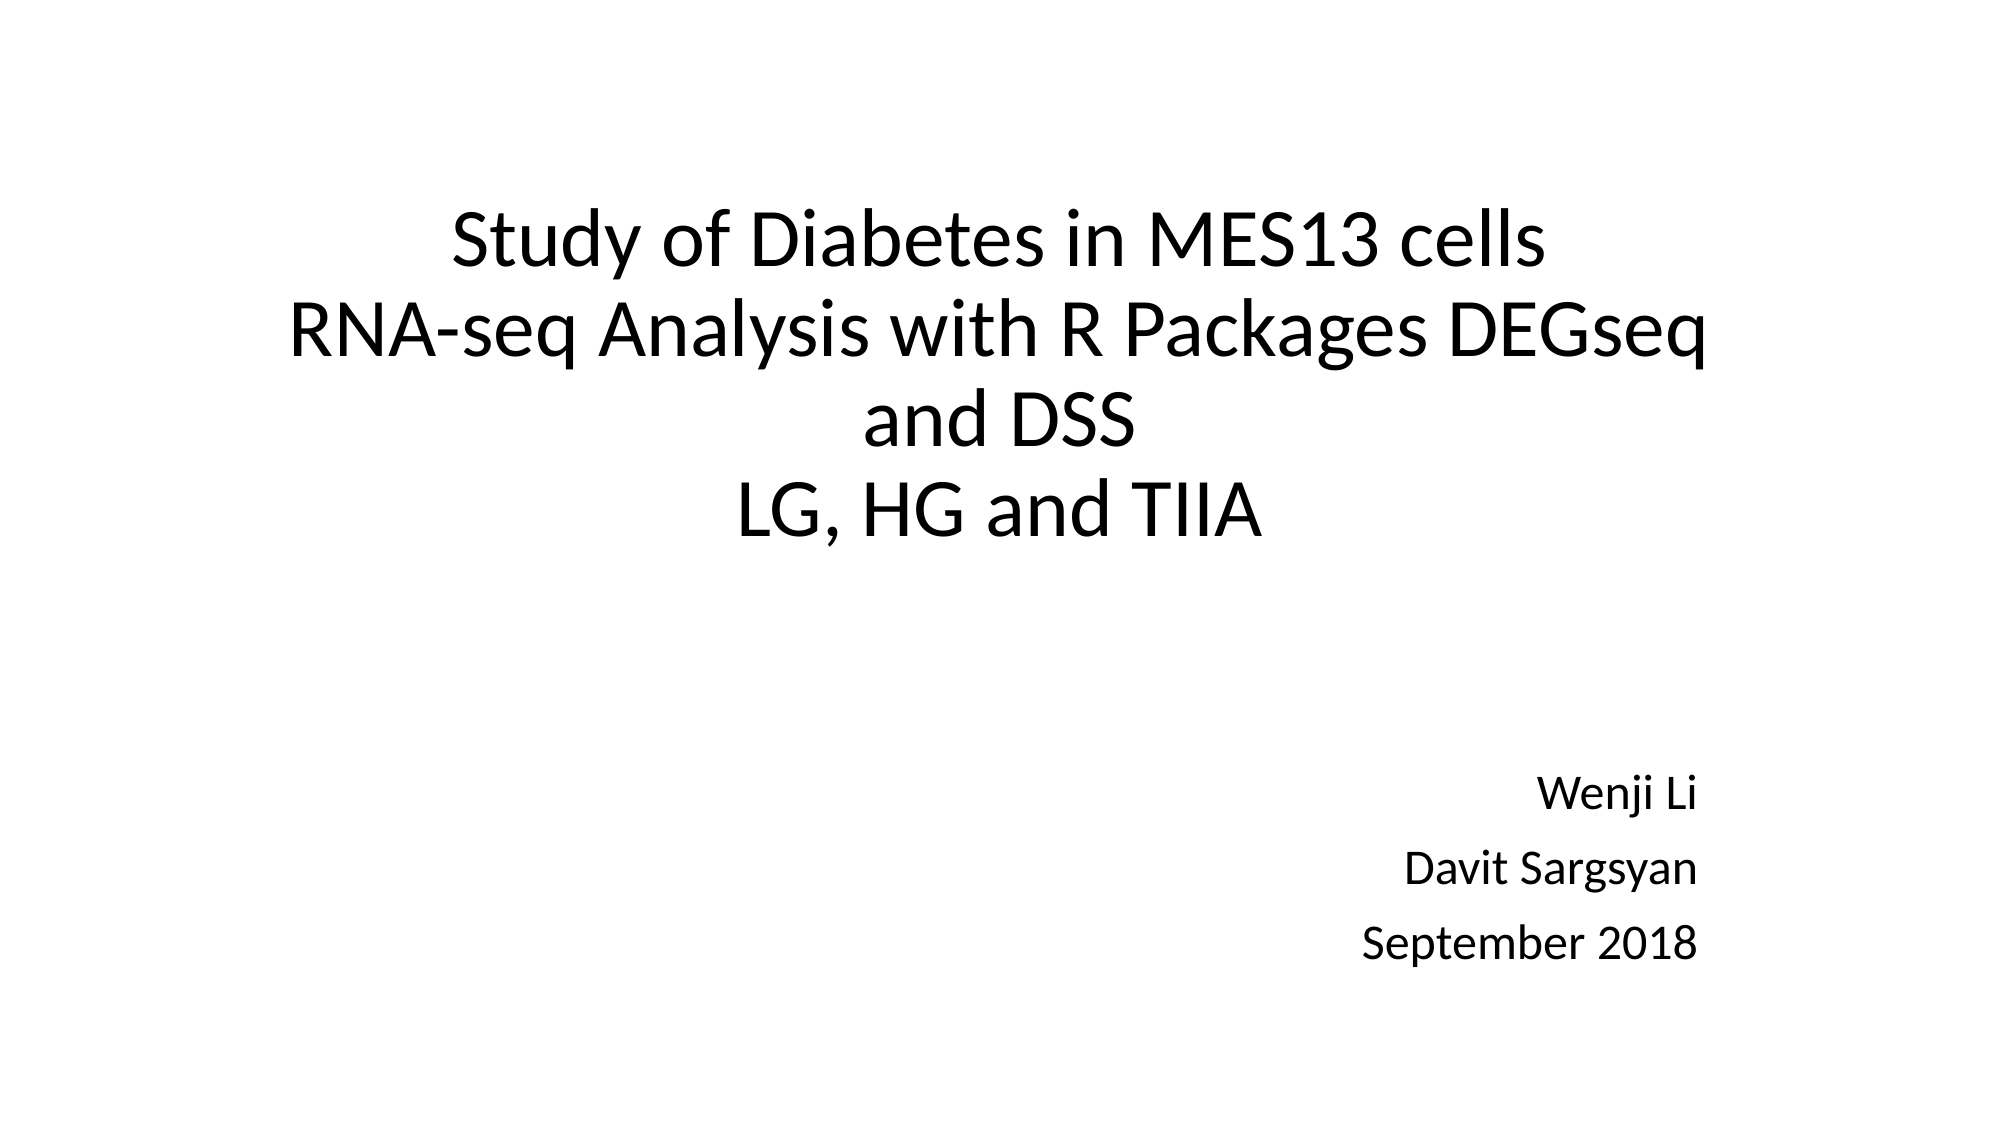

# Study of Diabetes in MES13 cells RNA-seq Analysis with R Packages DEGseq and DSS LG, HG and TIIA
Wenji Li
Davit Sargsyan
September 2018